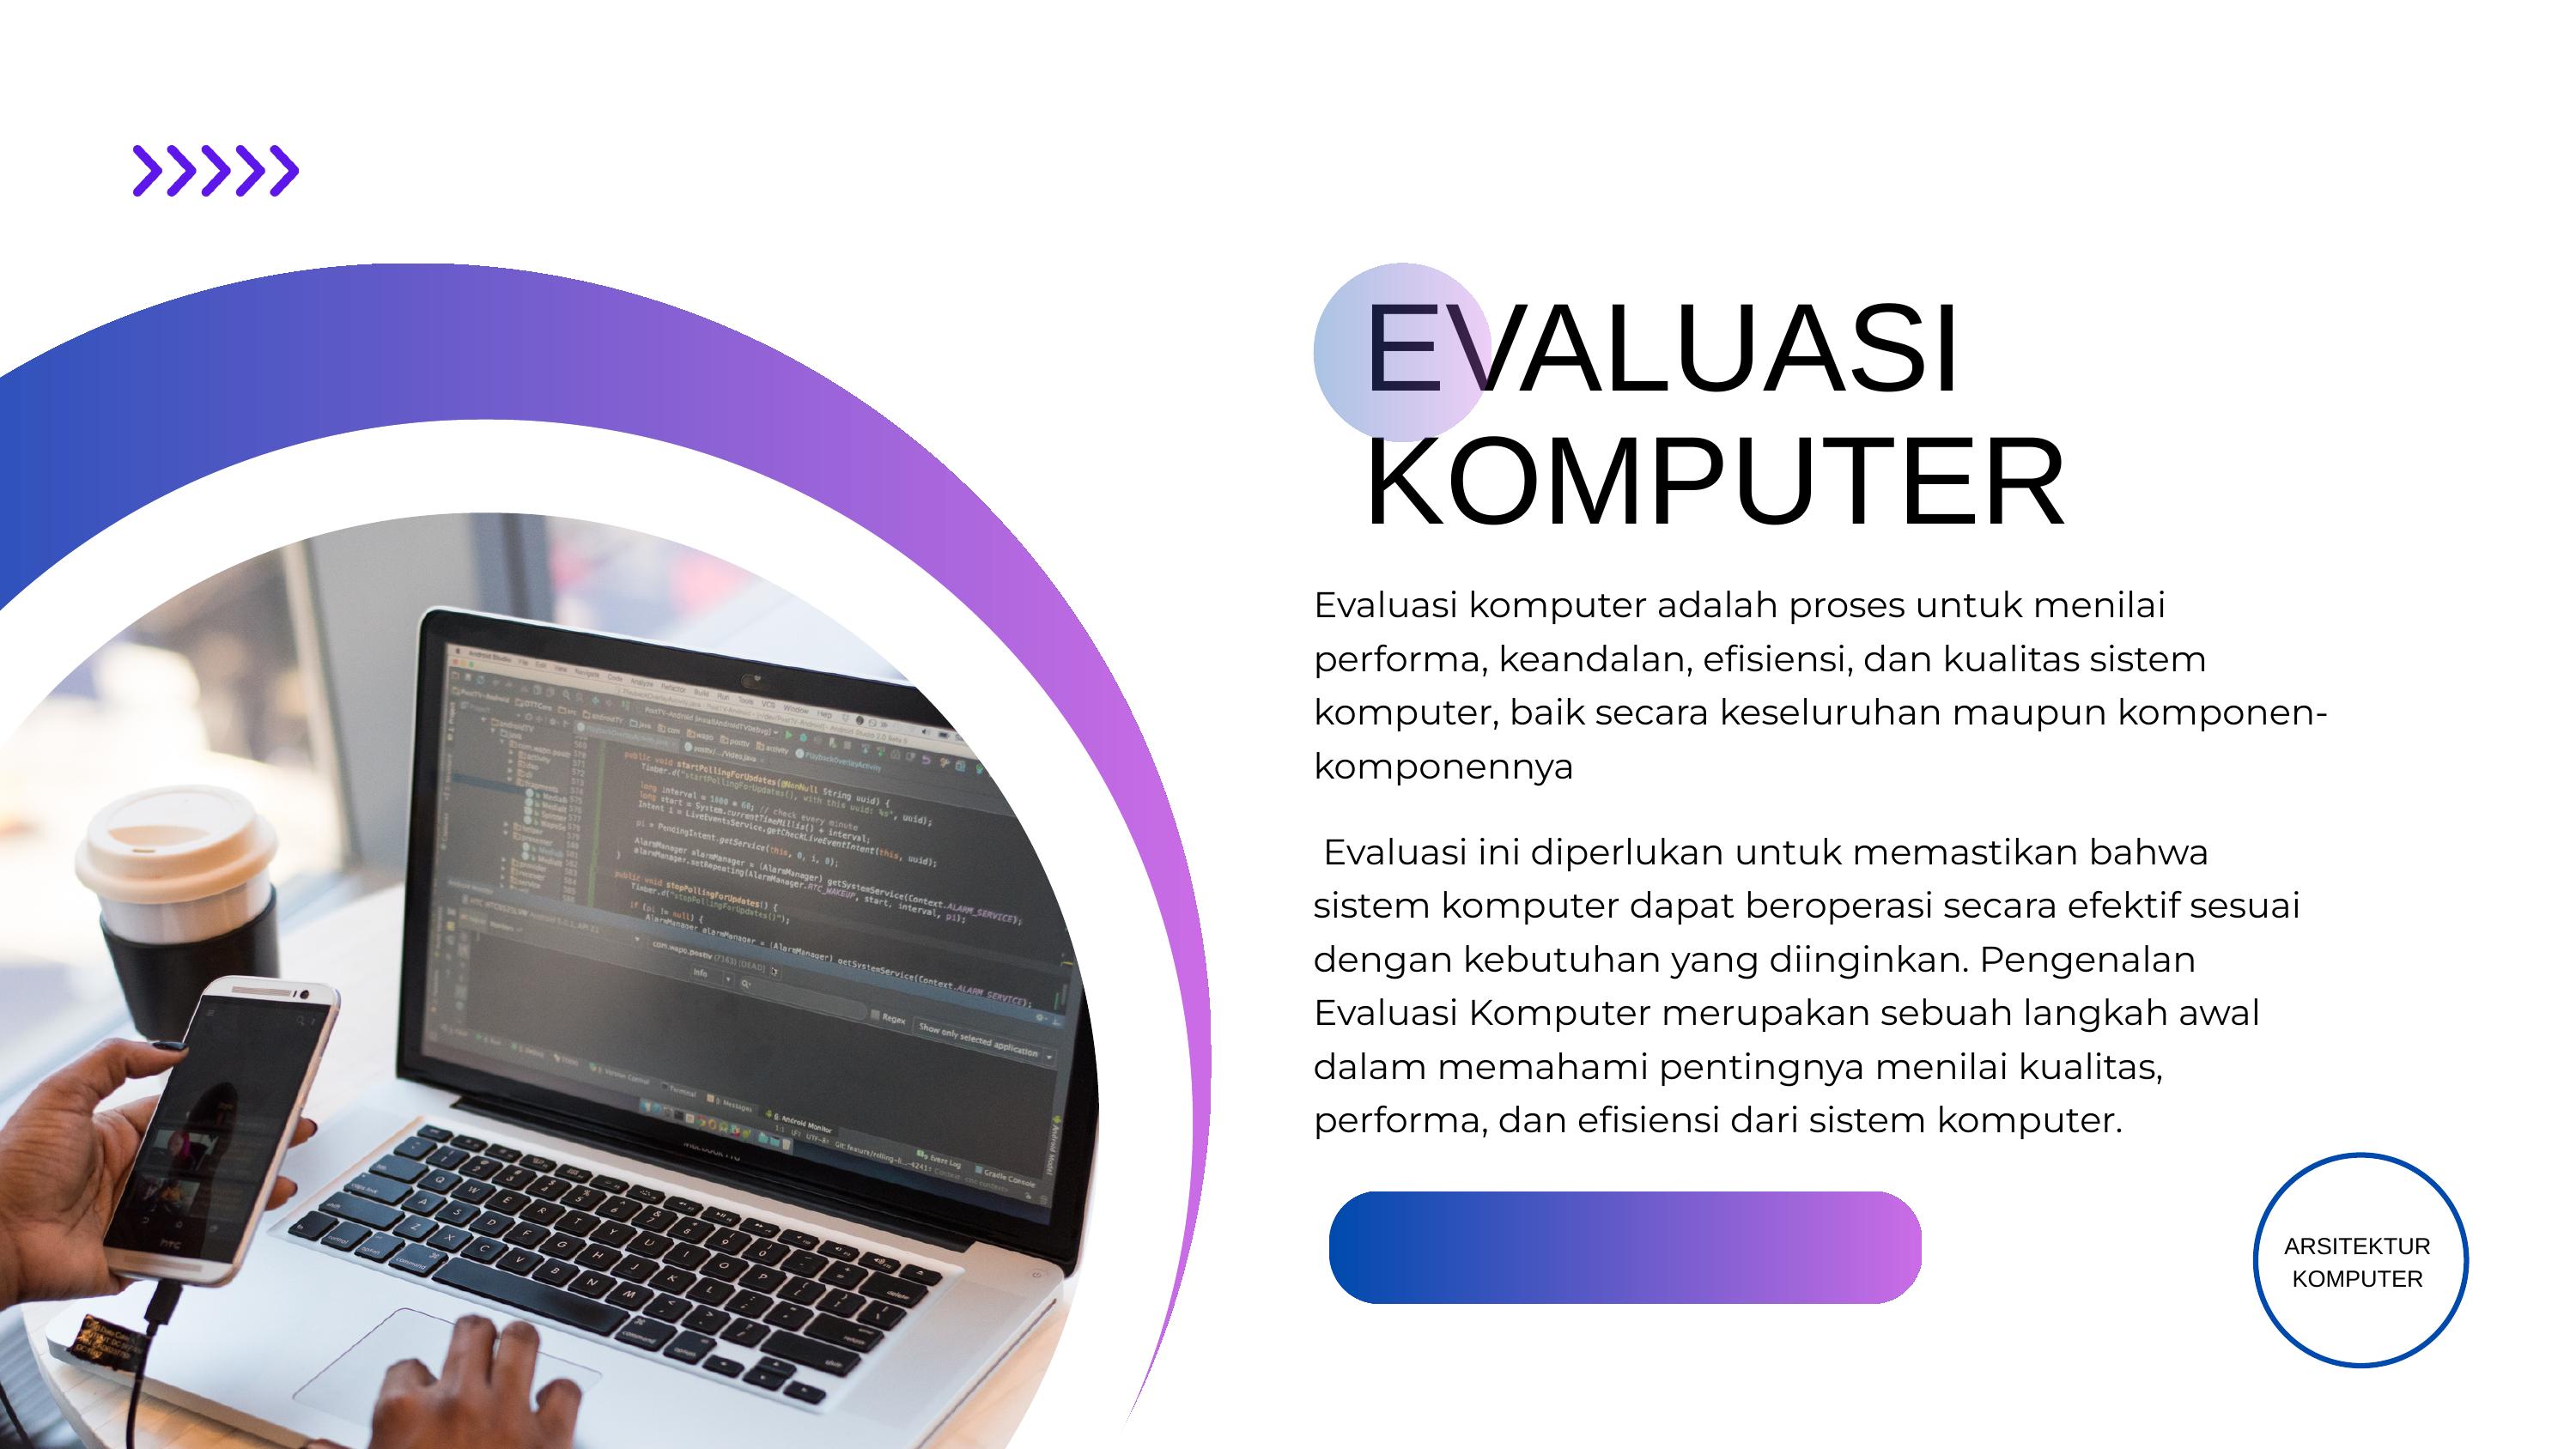

EVALUASI KOMPUTER

Evaluasi komputer adalah proses untuk menilai performa, keandalan, efisiensi, dan kualitas sistem komputer, baik secara keseluruhan maupun komponen-komponennya
 Evaluasi ini diperlukan untuk memastikan bahwa sistem komputer dapat beroperasi secara efektif sesuai dengan kebutuhan yang diinginkan. Pengenalan Evaluasi Komputer merupakan sebuah langkah awal dalam memahami pentingnya menilai kualitas, performa, dan efisiensi dari sistem komputer.

ARSITEKTUR KOMPUTER